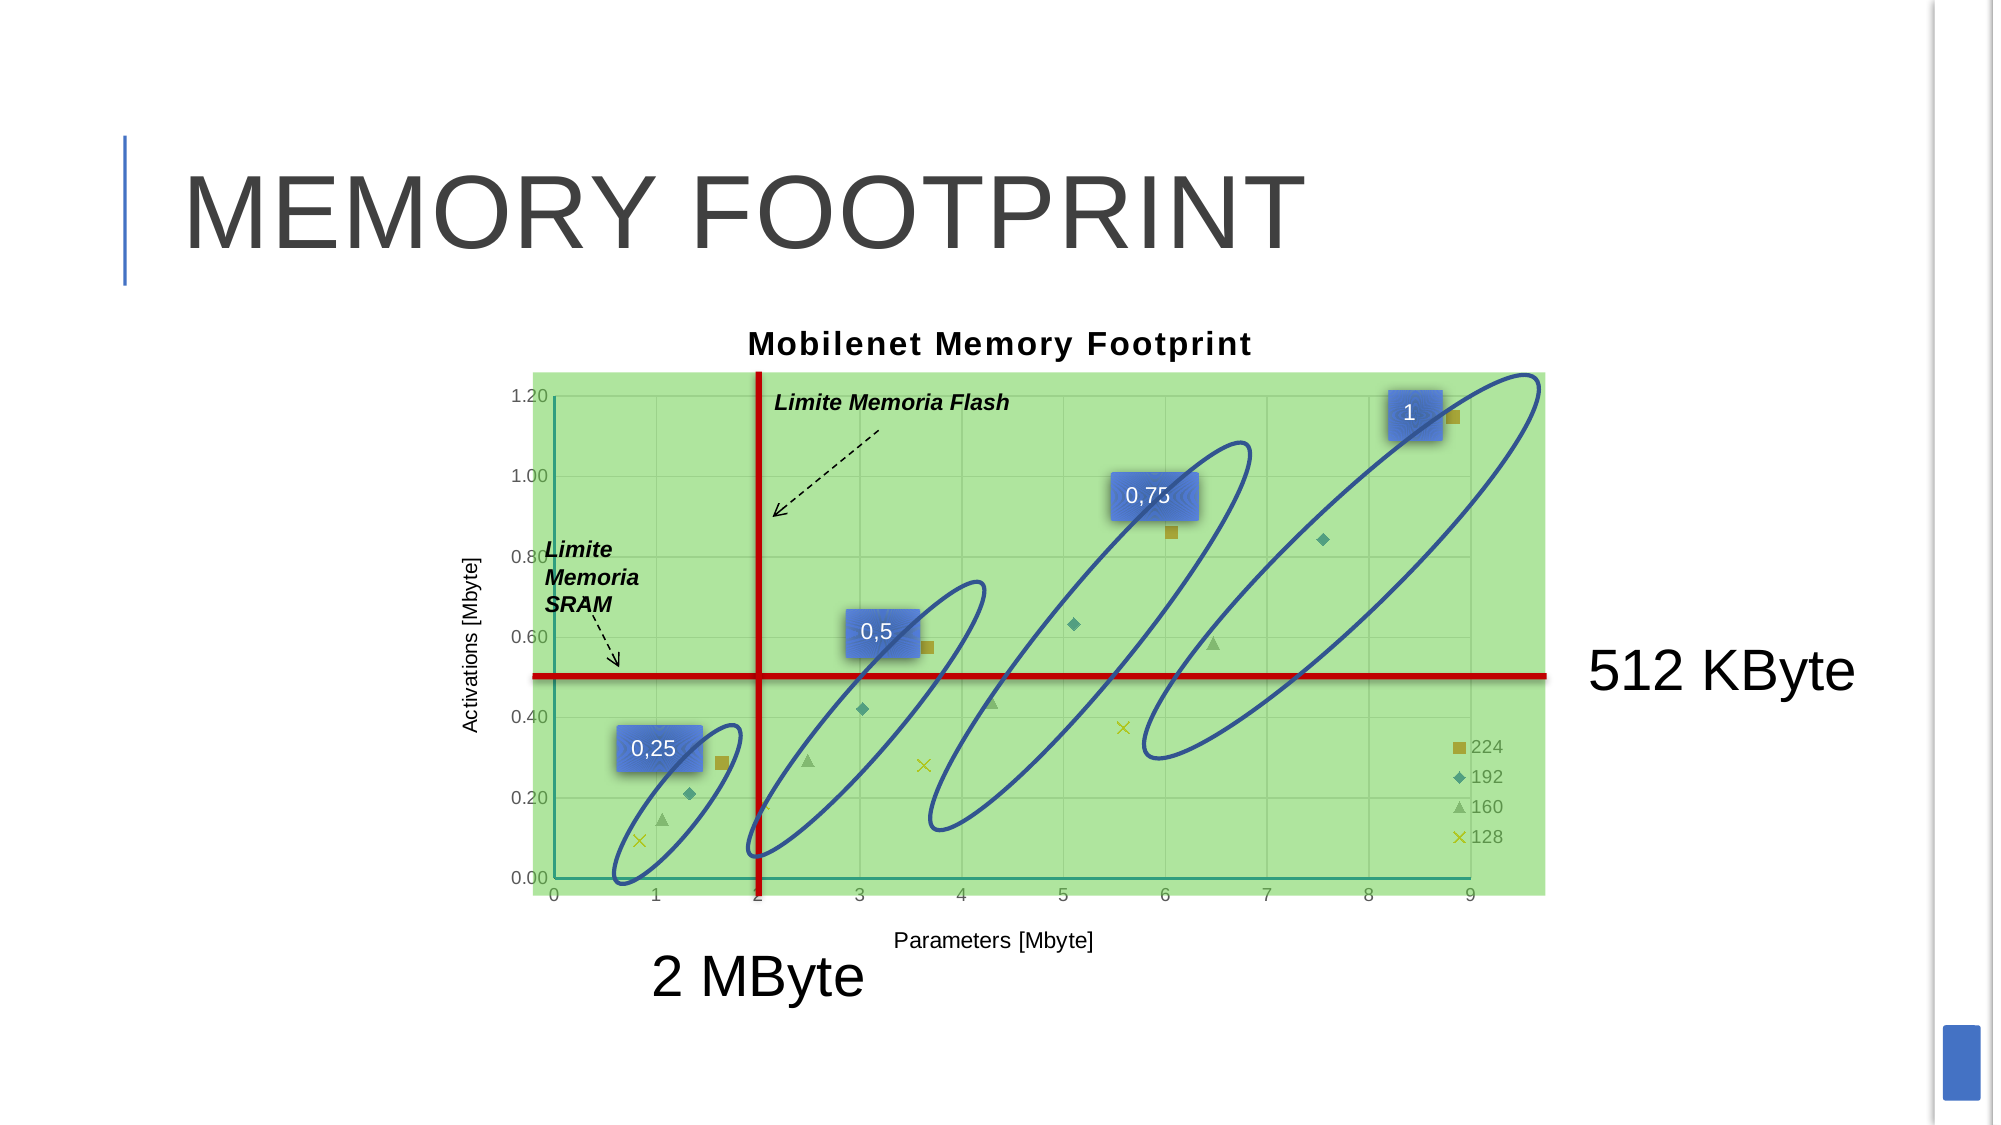

Memory Footprint

### Chart: Mobilenet Memory Footprint

| Category | 224 | 192 | 160 | 128 |
|---|---|---|---|---|

1
0,75
0,5
0,25

Limite Memoria Flash

Limite Memoria
SRAM

512 KByte

2 MByte